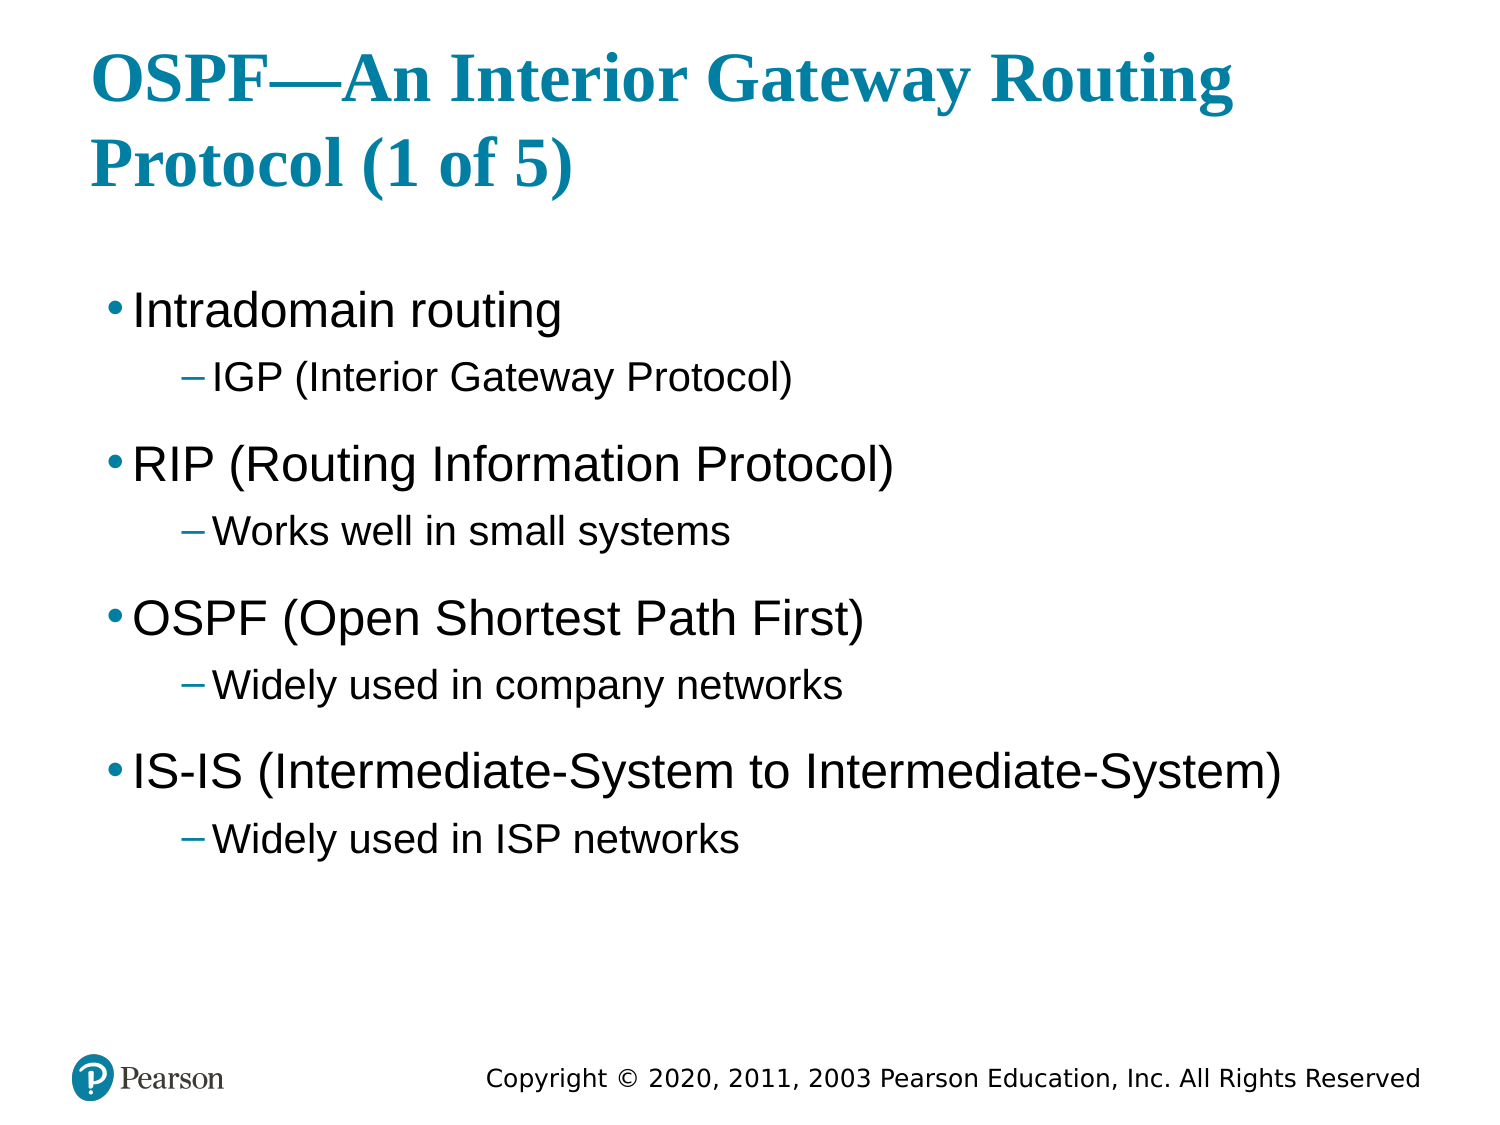

# OSPF—An Interior Gateway Routing Protocol (1 of 5)
Intradomain routing
IGP (Interior Gateway Protocol)
RIP (Routing Information Protocol)
Works well in small systems
OSPF (Open Shortest Path First)
Widely used in company networks
IS-IS (Intermediate-System to Intermediate-System)
Widely used in ISP networks